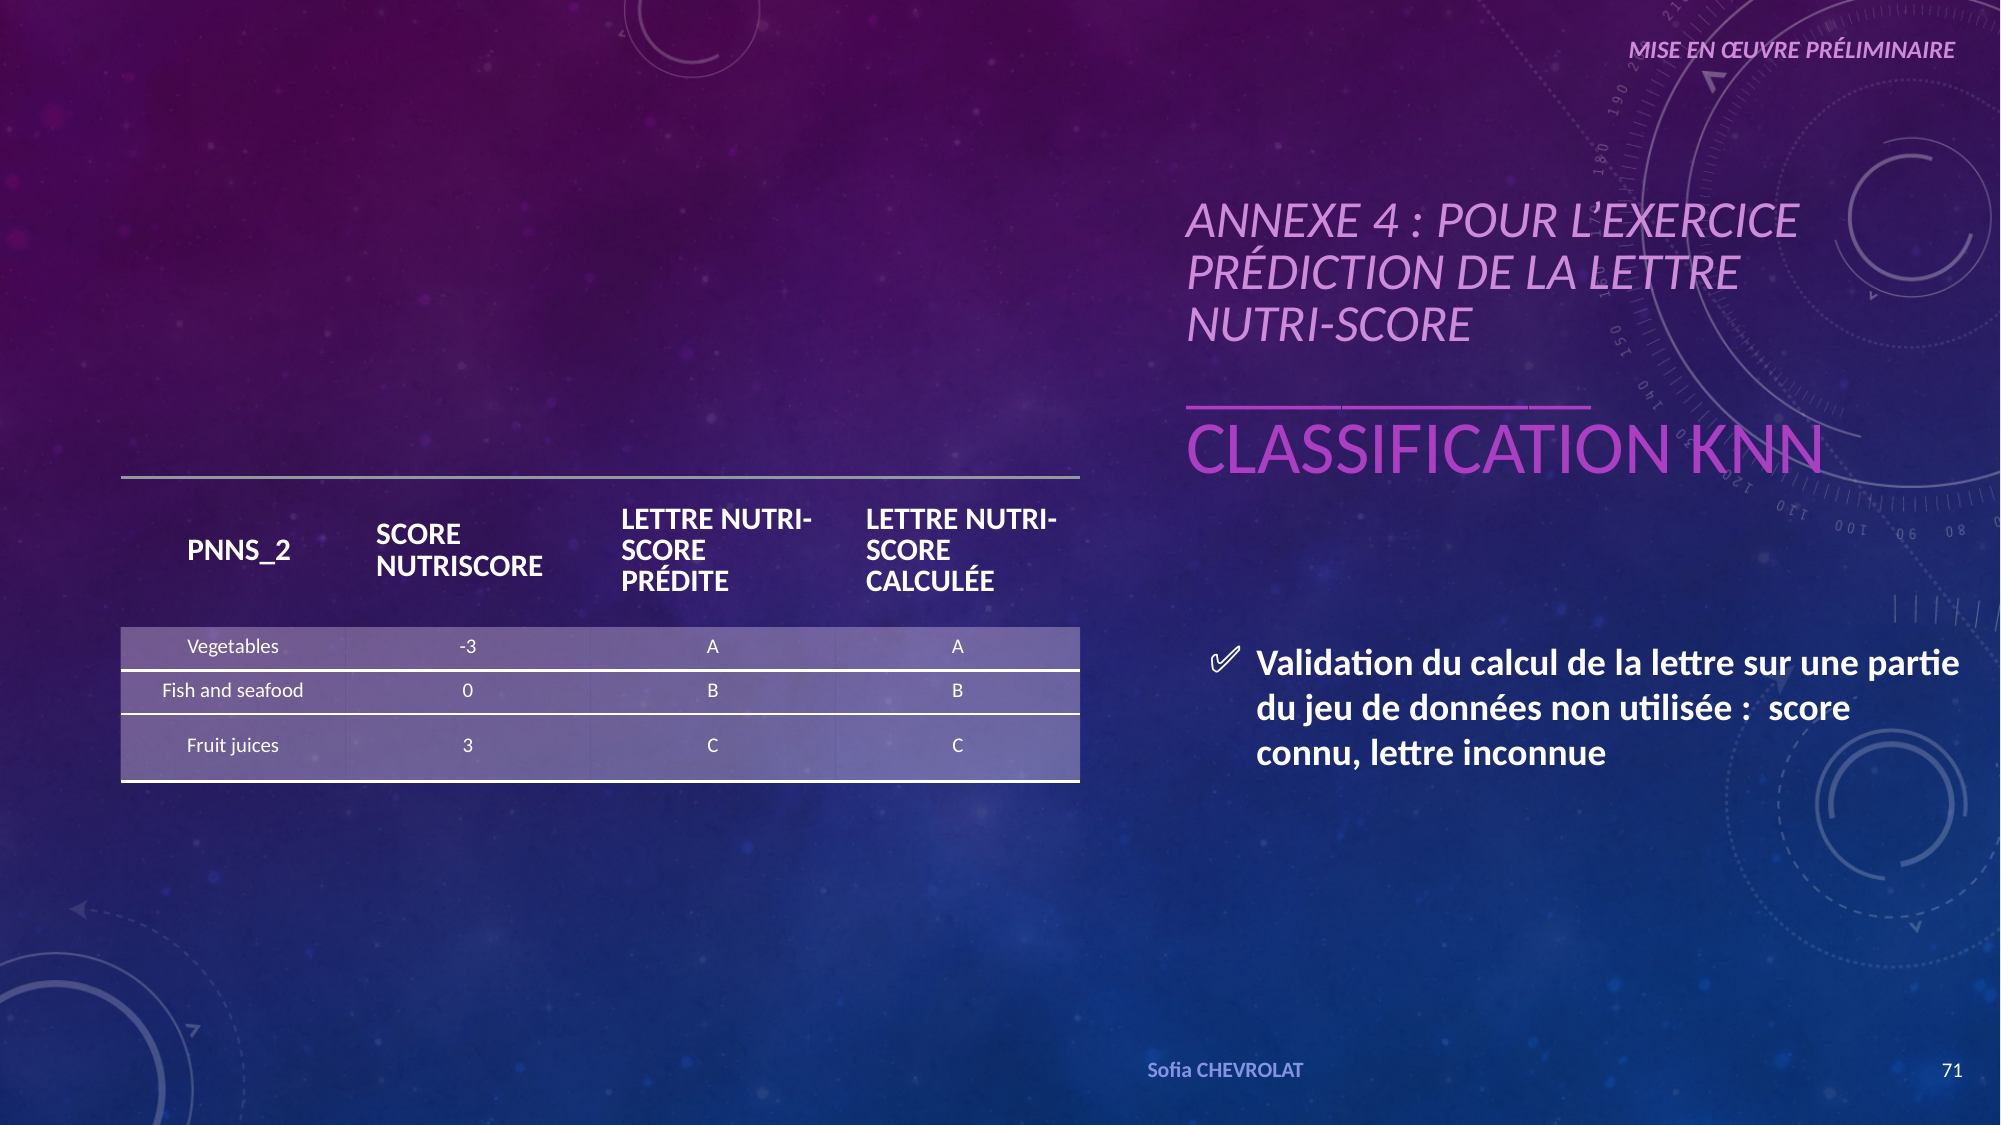

MISE EN ŒUVRE PRÉLIMINAIRE
ANNEXE 4 : Pour L’EXERCICE Prédiction de la lettre
nutri-score
_____________
CLASSIFICATION KNN
| PNNS\_2 | SCORE NUTRISCORE | LETTRE NUTRI-SCORE PRÉDITE | LETTRE NUTRI-SCORE CALCULÉE |
| --- | --- | --- | --- |
| Vegetables | -3 | A | A |
| Fish and seafood | 0 | B | B |
| Fruit juices | 3 | C | C |
Validation du calcul de la lettre sur une partie du jeu de données non utilisée :  score connu, lettre inconnue
Sofia CHEVROLAT
71